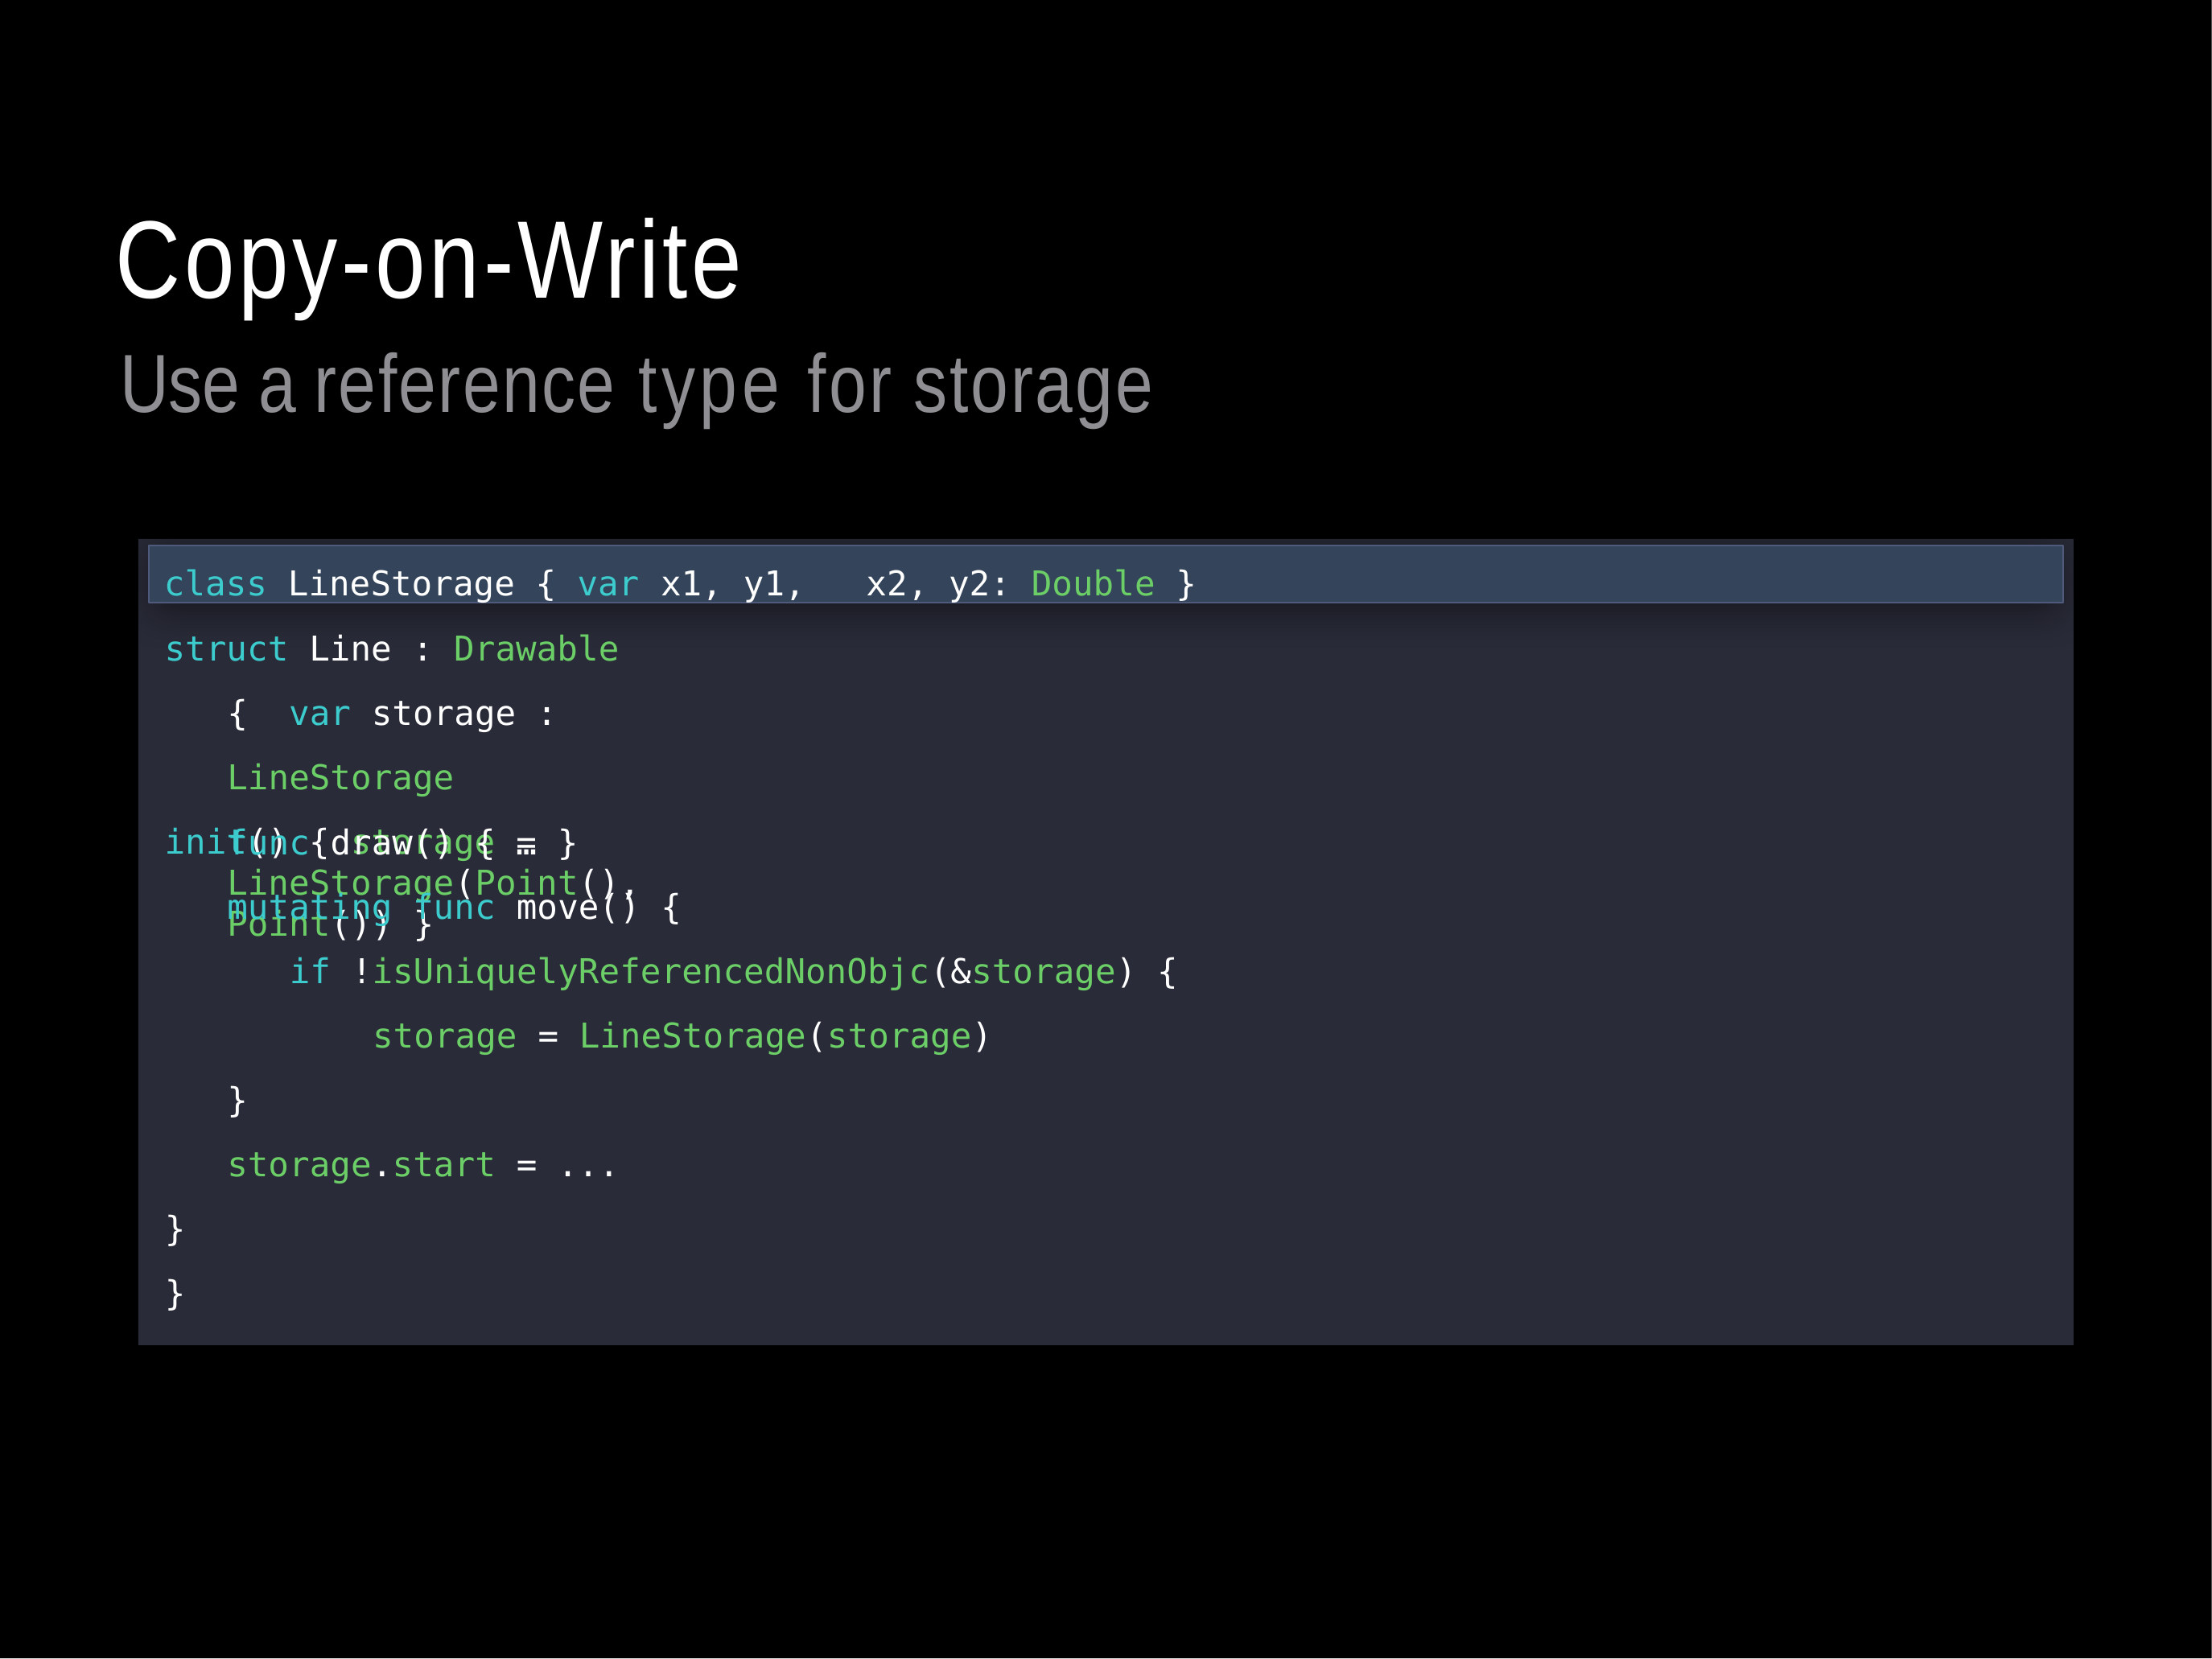

# Copy-on-Write
Use a reference type for storage

class LineStorage { var x1, y1,	x2, y2: Double }
struct Line : Drawable {  var storage : LineStorage
init() { storage = LineStorage(Point(), Point()) }
func draw() { … }
mutating func move() {
if !isUniquelyReferencedNonObjc(&storage) {  storage = LineStorage(storage)
}
storage.start = ...
}
}